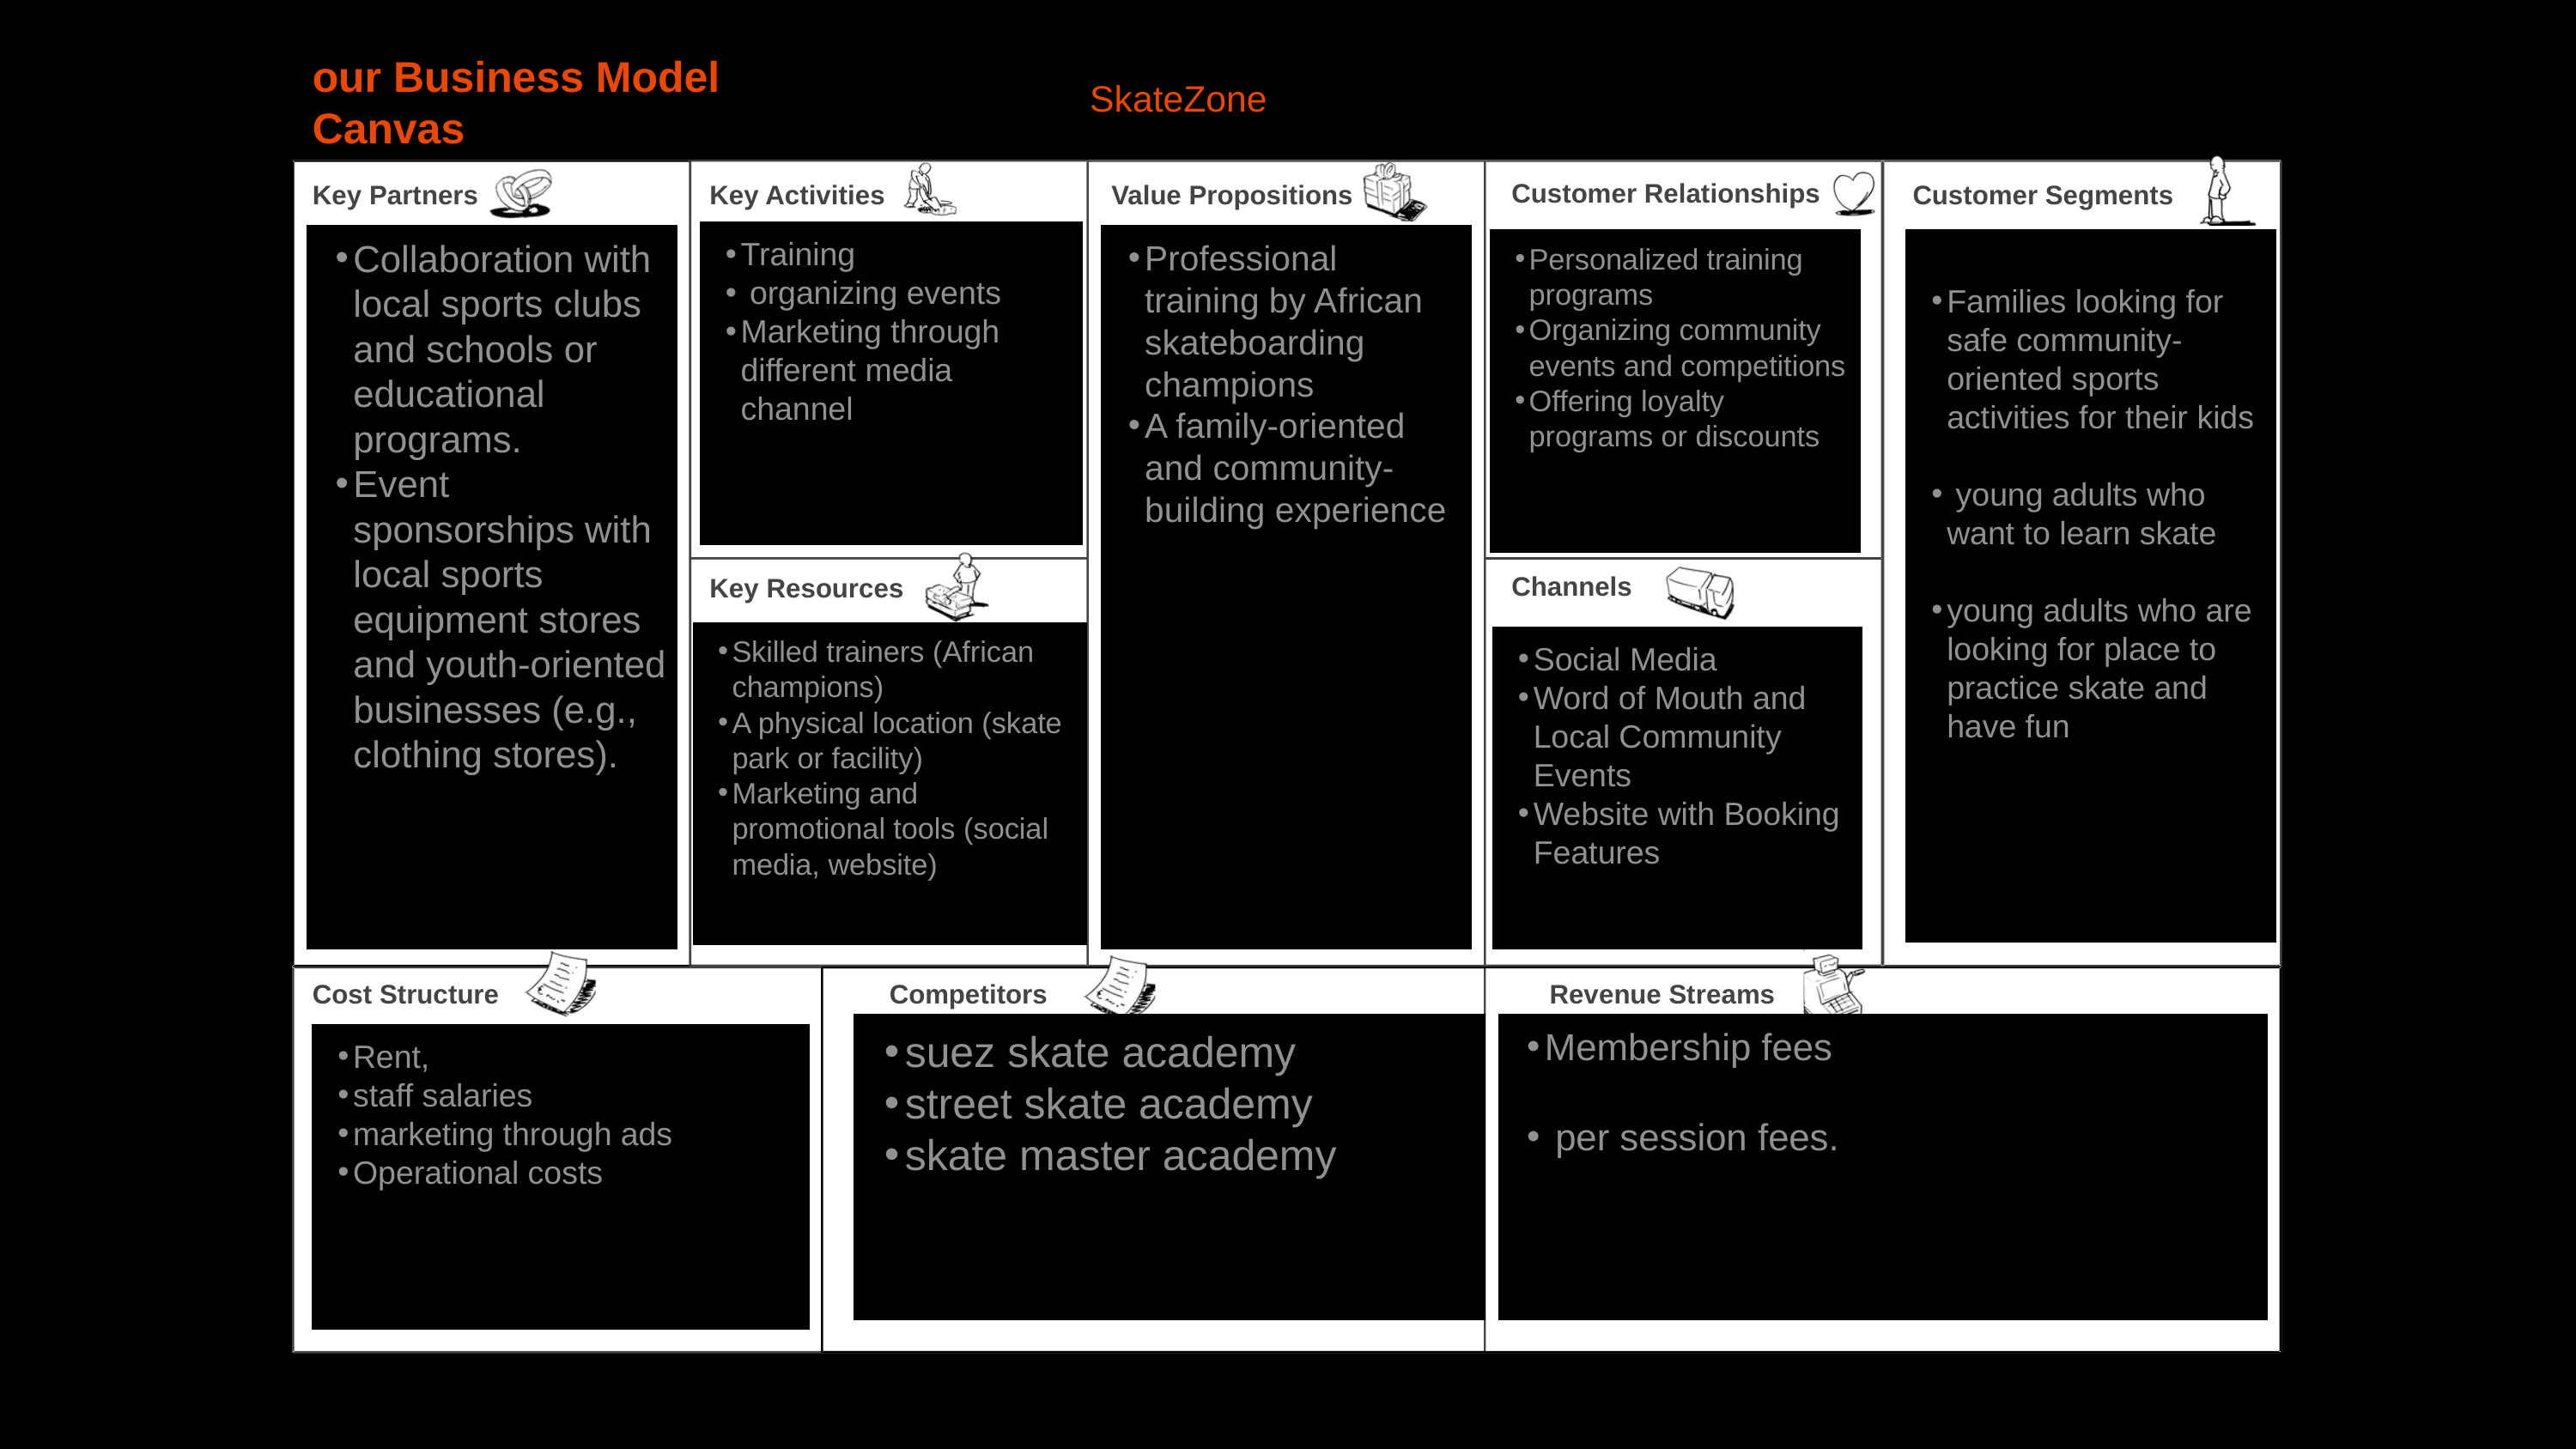

our Business Model Canvas

SkateZone

Customer Relationships
Key Partners
Key Activities
Value Propositions
Customer Segments

Training
 organizing events
Marketing through different media channel

Collaboration with local sports clubs and schools or educational programs.
Event sponsorships with local sports equipment stores and youth-oriented businesses (e.g., clothing stores).

Professional training by African skateboarding champions
A family-oriented and community-building experience

Families looking for safe community-oriented sports activities for their kids

 young adults who want to learn skate

young adults who are looking for place to practice skate and have fun

Personalized training programs
Organizing community events and competitions
Offering loyalty programs or discounts

Channels
Key Resources

Skilled trainers (African champions)
A physical location (skate park or facility)
Marketing and promotional tools (social media, website)

Social Media
Word of Mouth and Local Community Events
Website with Booking Features

Cost Structure
Revenue Streams
Competitors

suez skate academy
street skate academy
skate master academy

Membership fees

 per session fees.

Rent,
staff salaries
marketing through ads
Operational costs